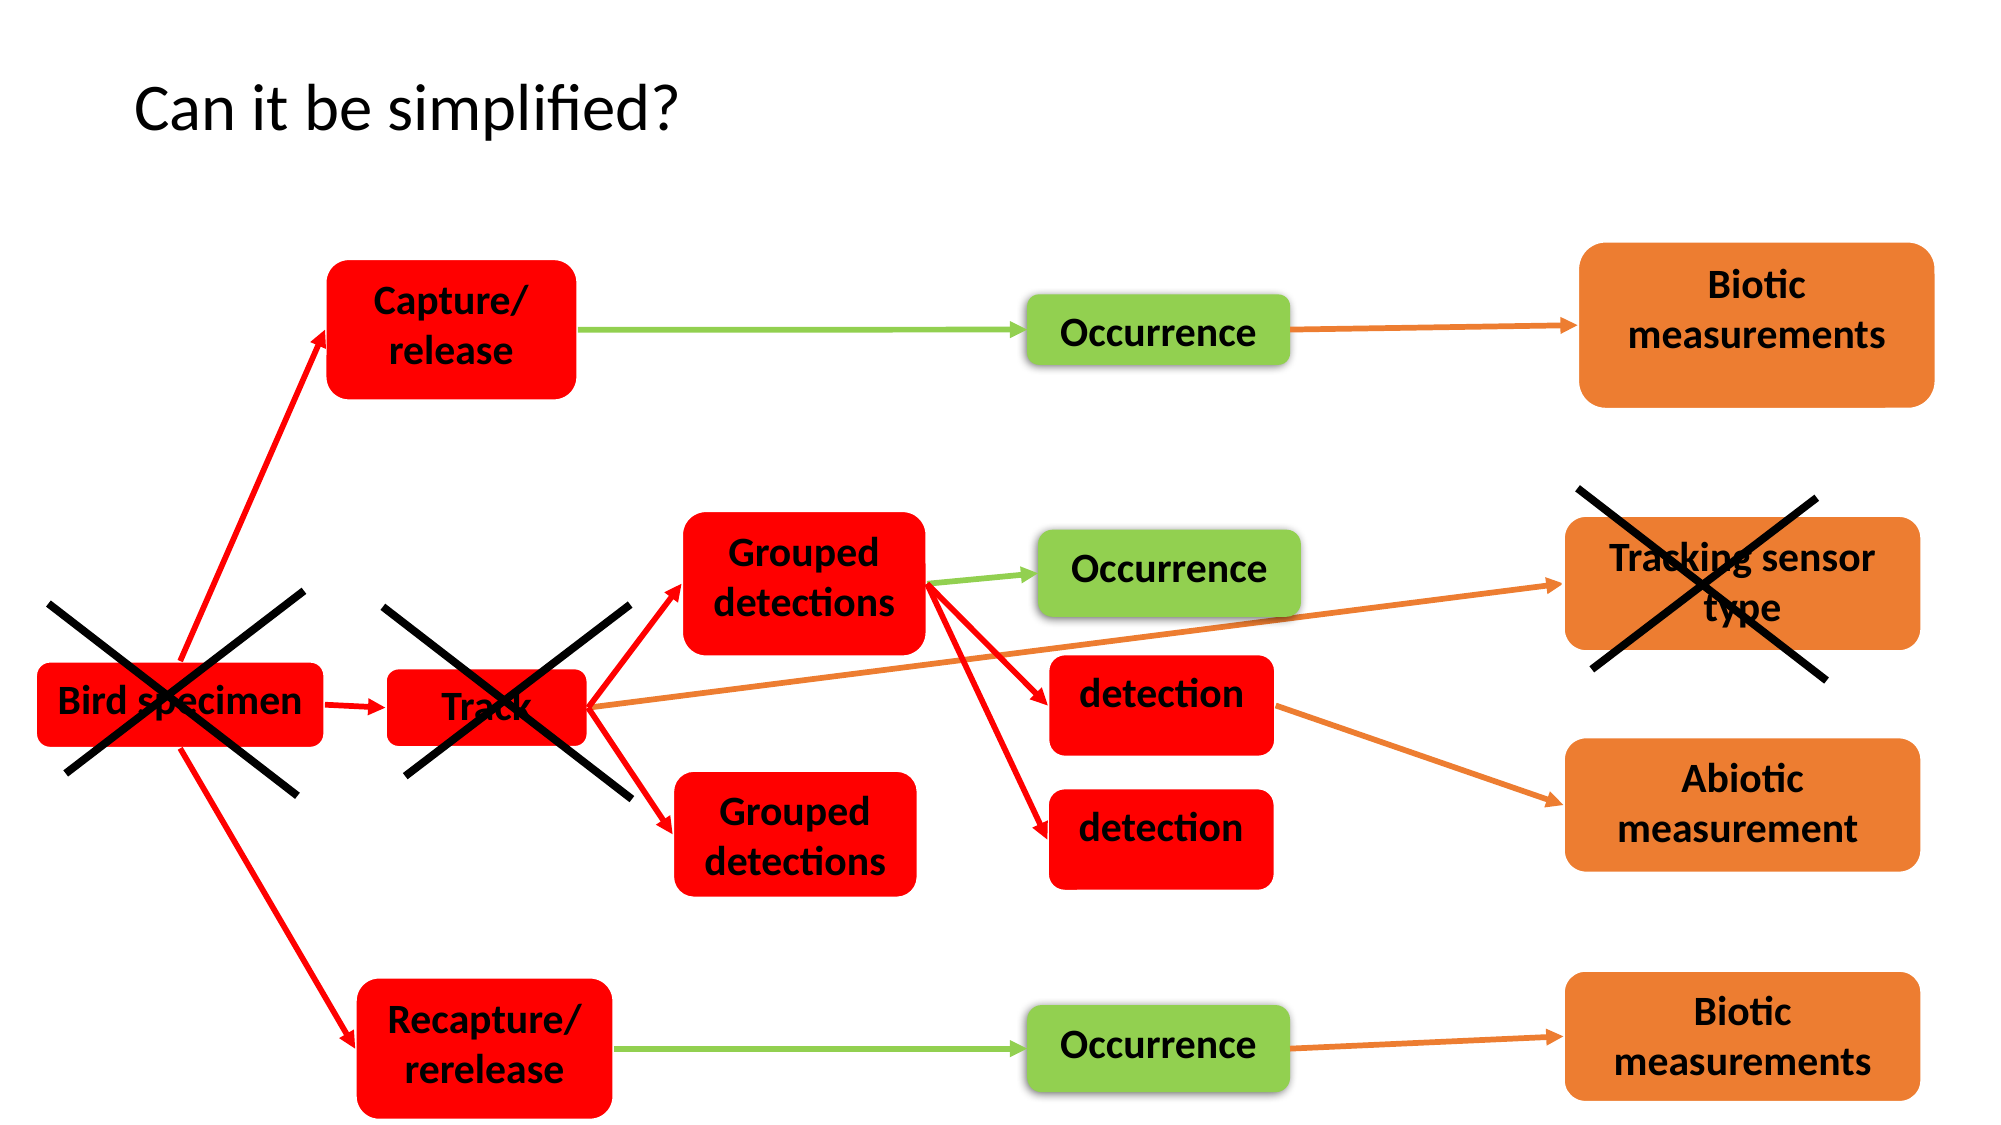

# Can it be simplified?
Biotic measurements
Capture/ release
Occurrence
Grouped detections
Tracking sensor type
Occurrence
detection
Bird specimen
Track
Abiotic
measurement
Grouped detections
detection
Biotic measurements
Recapture/ rerelease
Occurrence